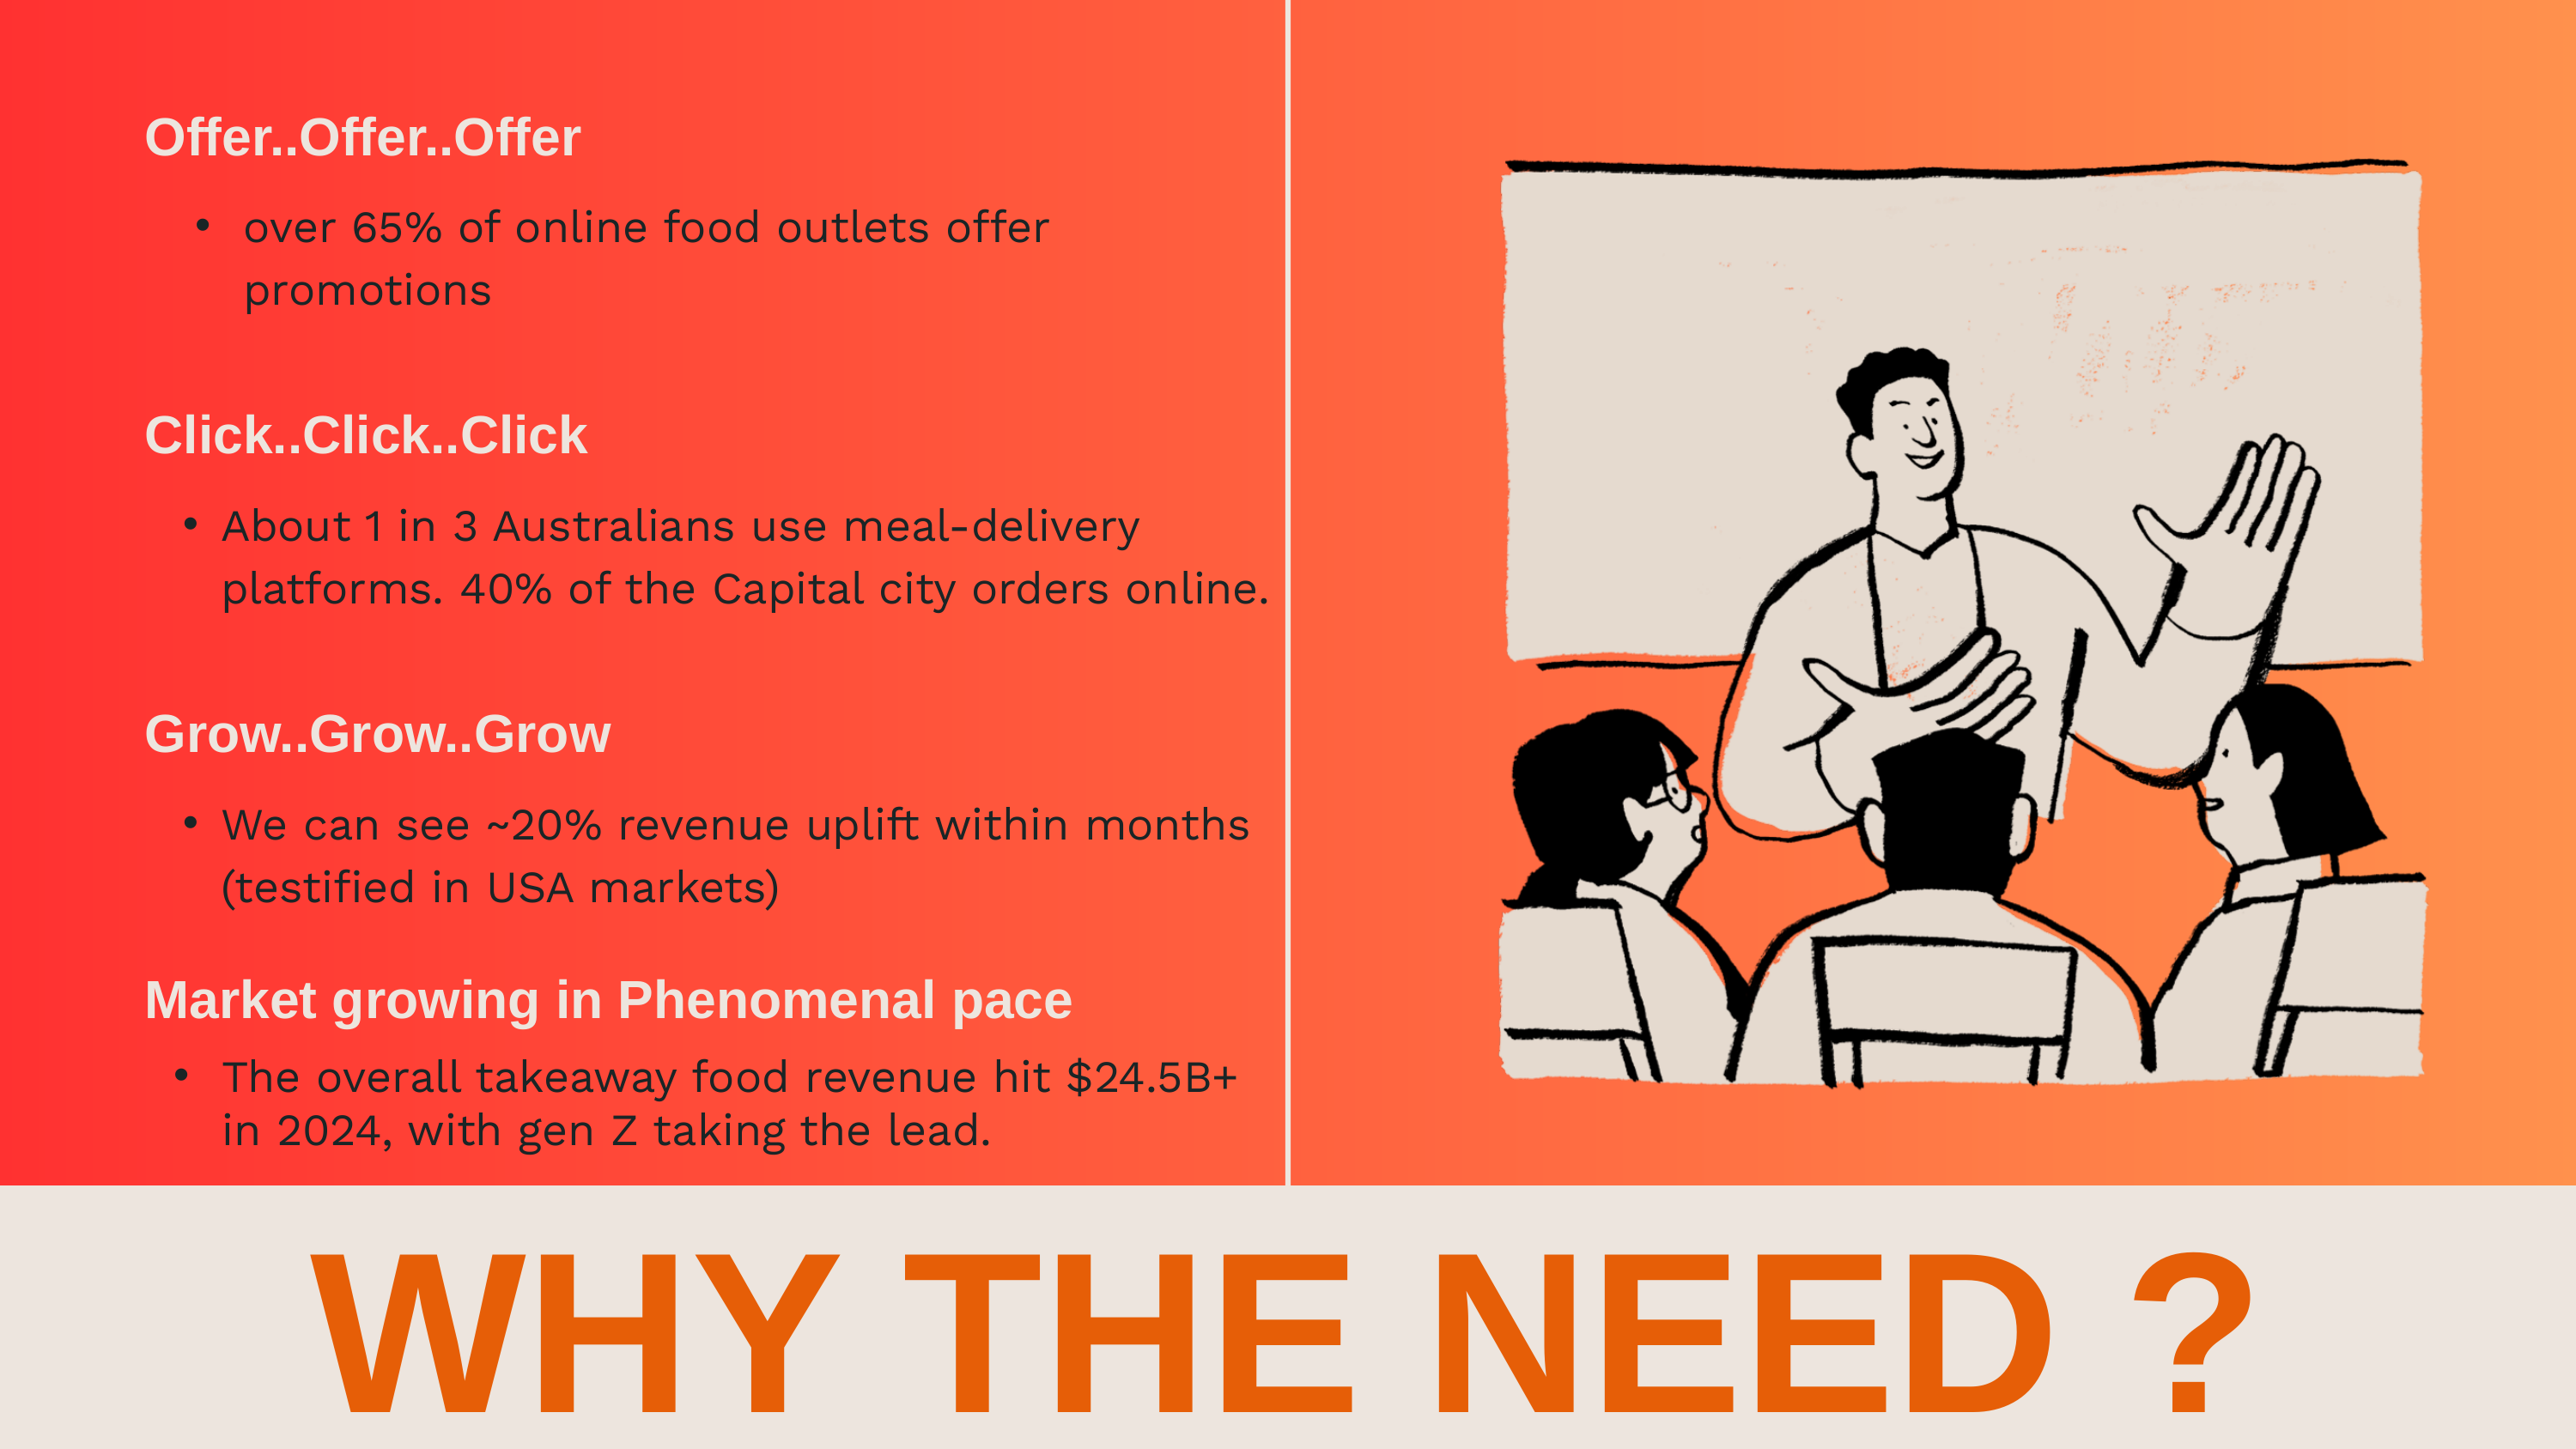

Offer..Offer..Offer

over 65% of online food outlets offer promotions
Click..Click..Click
About 1 in 3 Australians use meal-delivery platforms. 40% of the Capital city orders online.
Grow..Grow..Grow
We can see ~20% revenue uplift within months (testified in USA markets)
Market growing in Phenomenal pace
The overall takeaway food revenue hit $24.5B+ in 2024, with gen Z taking the lead.
WHY THE NEED ?